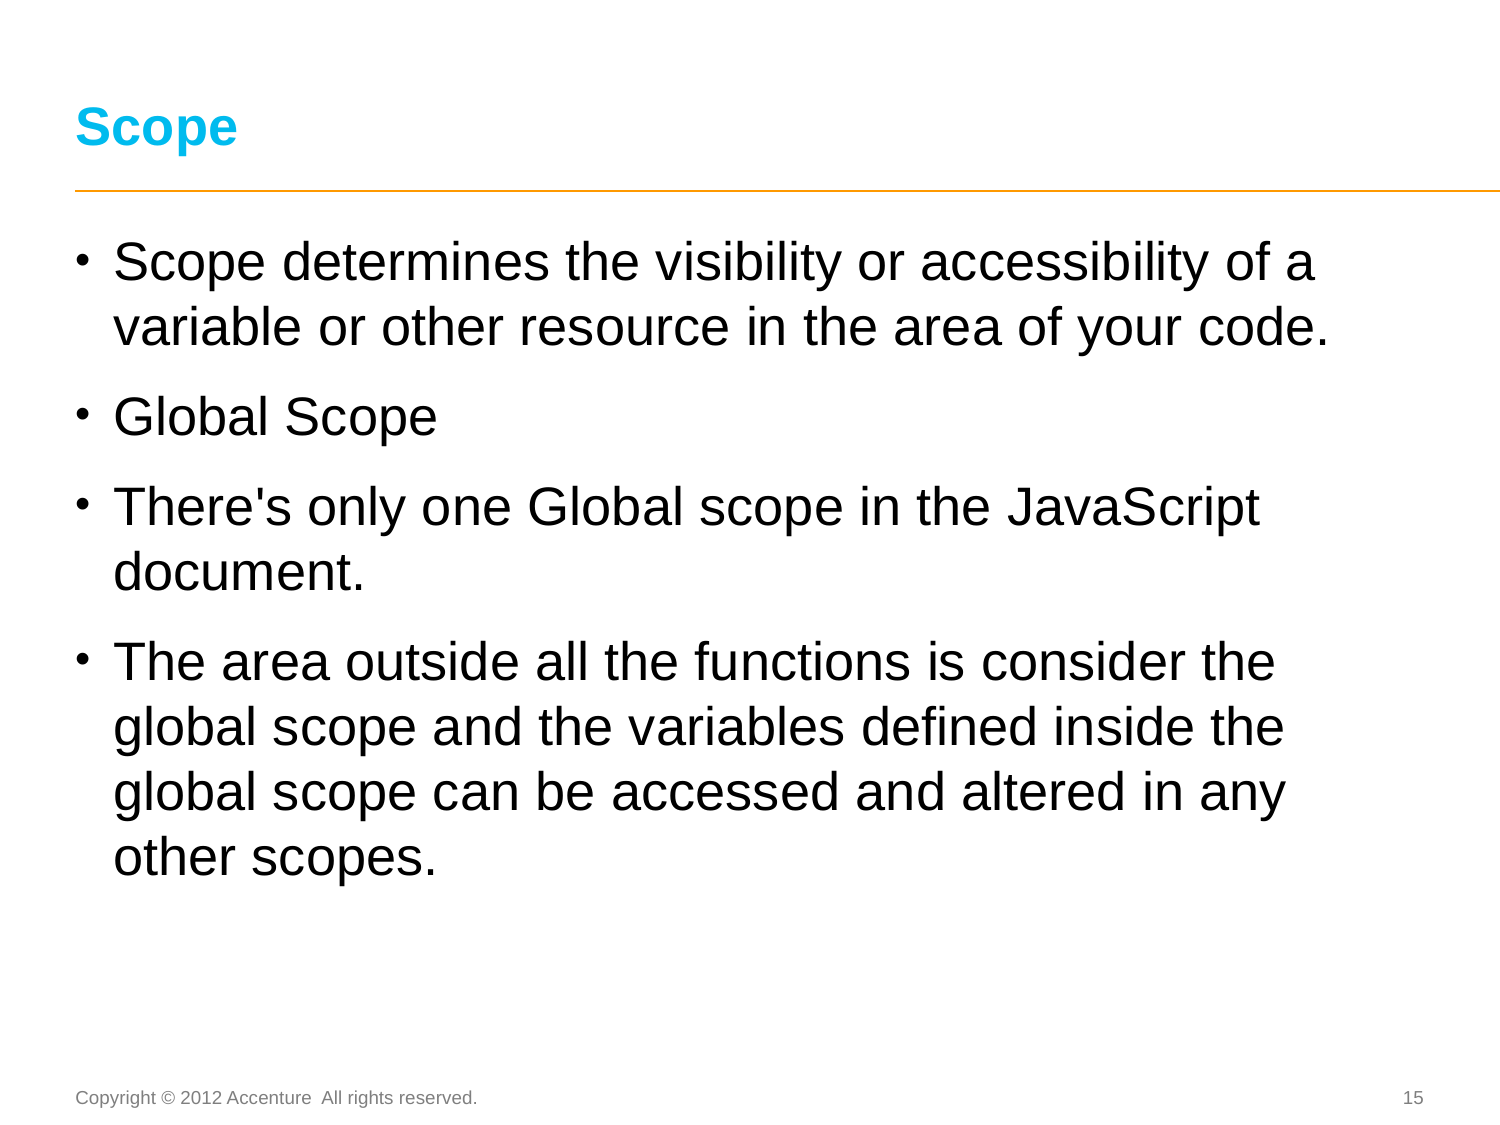

# Scope
Scope determines the visibility or accessibility of a variable or other resource in the area of your code.
Global Scope
There's only one Global scope in the JavaScript document.
The area outside all the functions is consider the global scope and the variables defined inside the global scope can be accessed and altered in any other scopes.